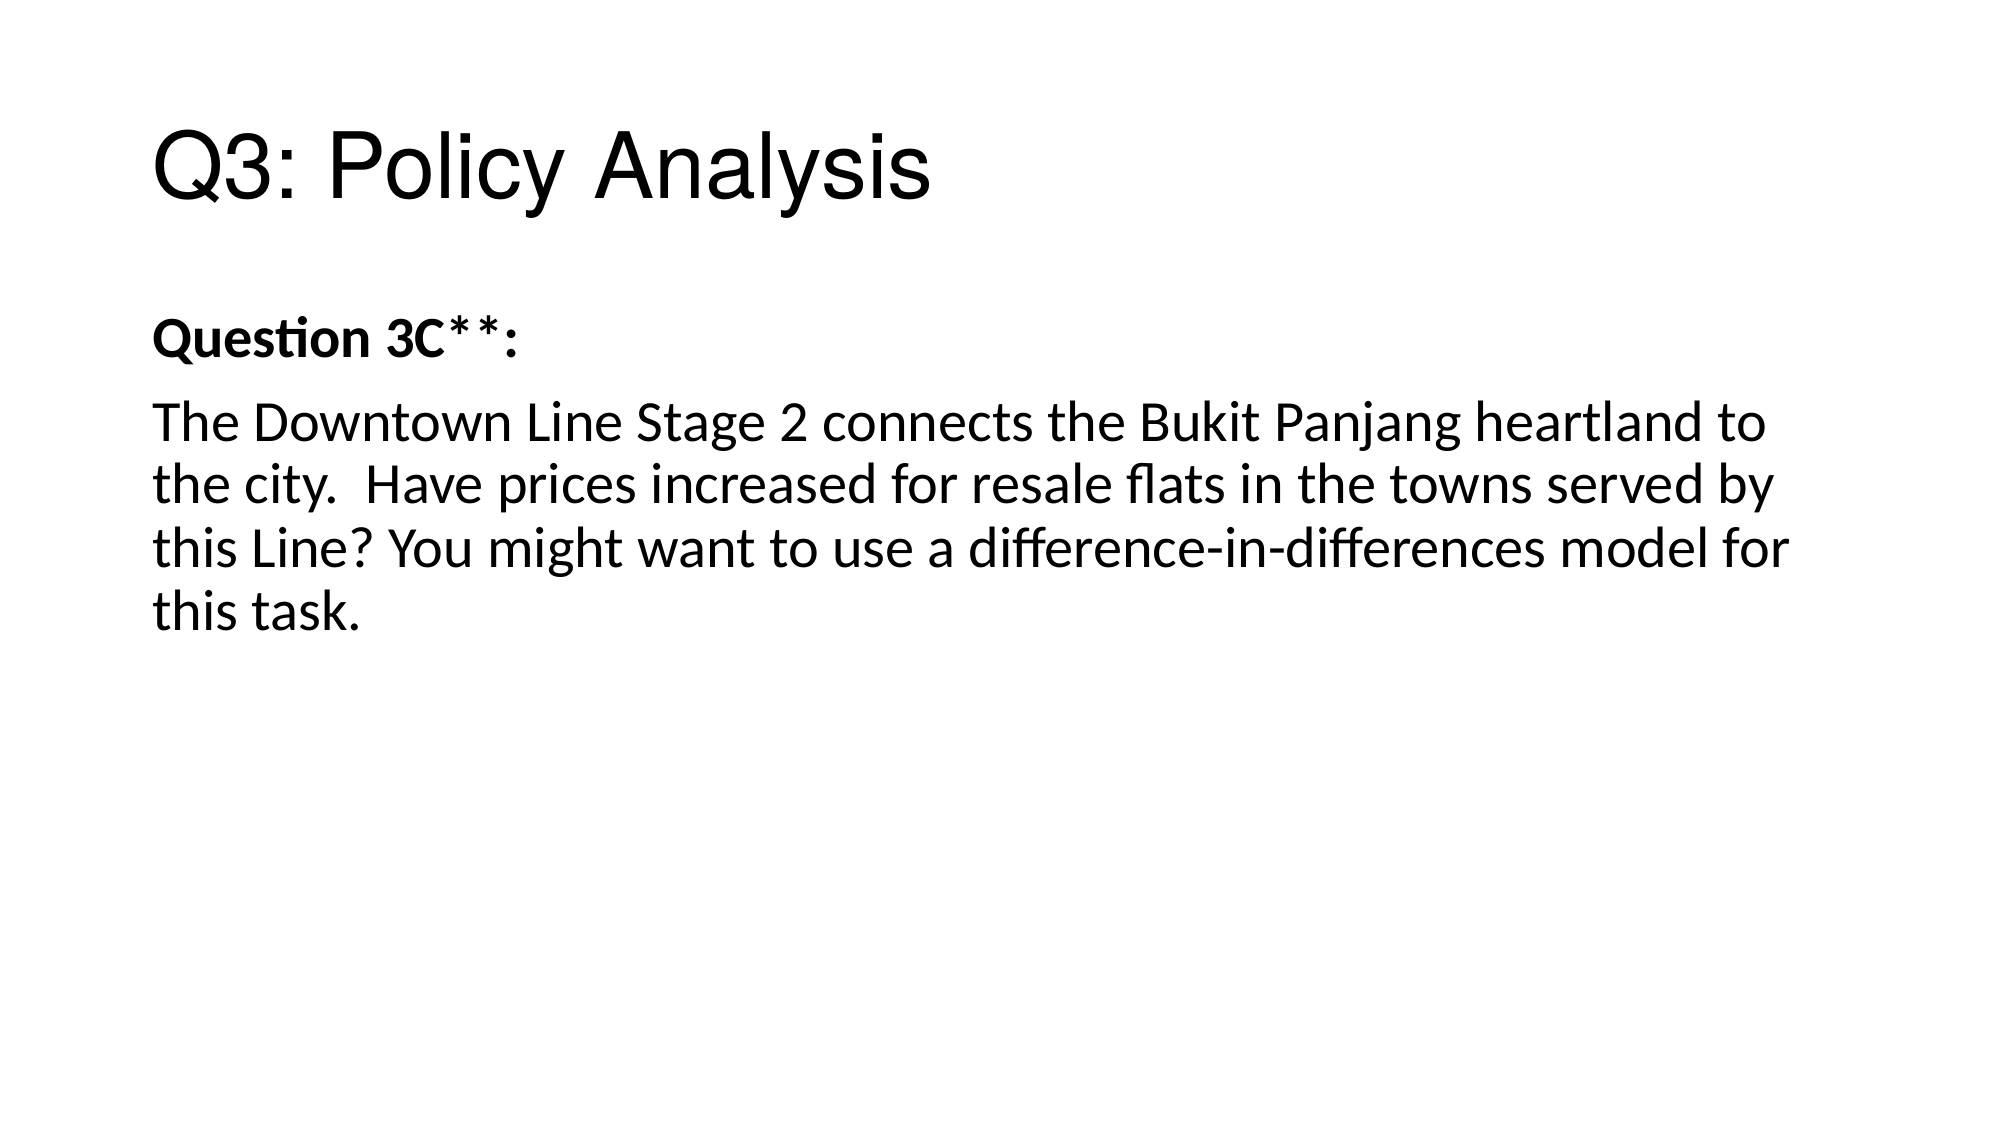

# Q3: Policy Analysis
Question 3C**:
The Downtown Line Stage 2 connects the Bukit Panjang heartland to the city.  Have prices increased for resale flats in the towns served by this Line? You might want to use a difference-in-differences model for this task.